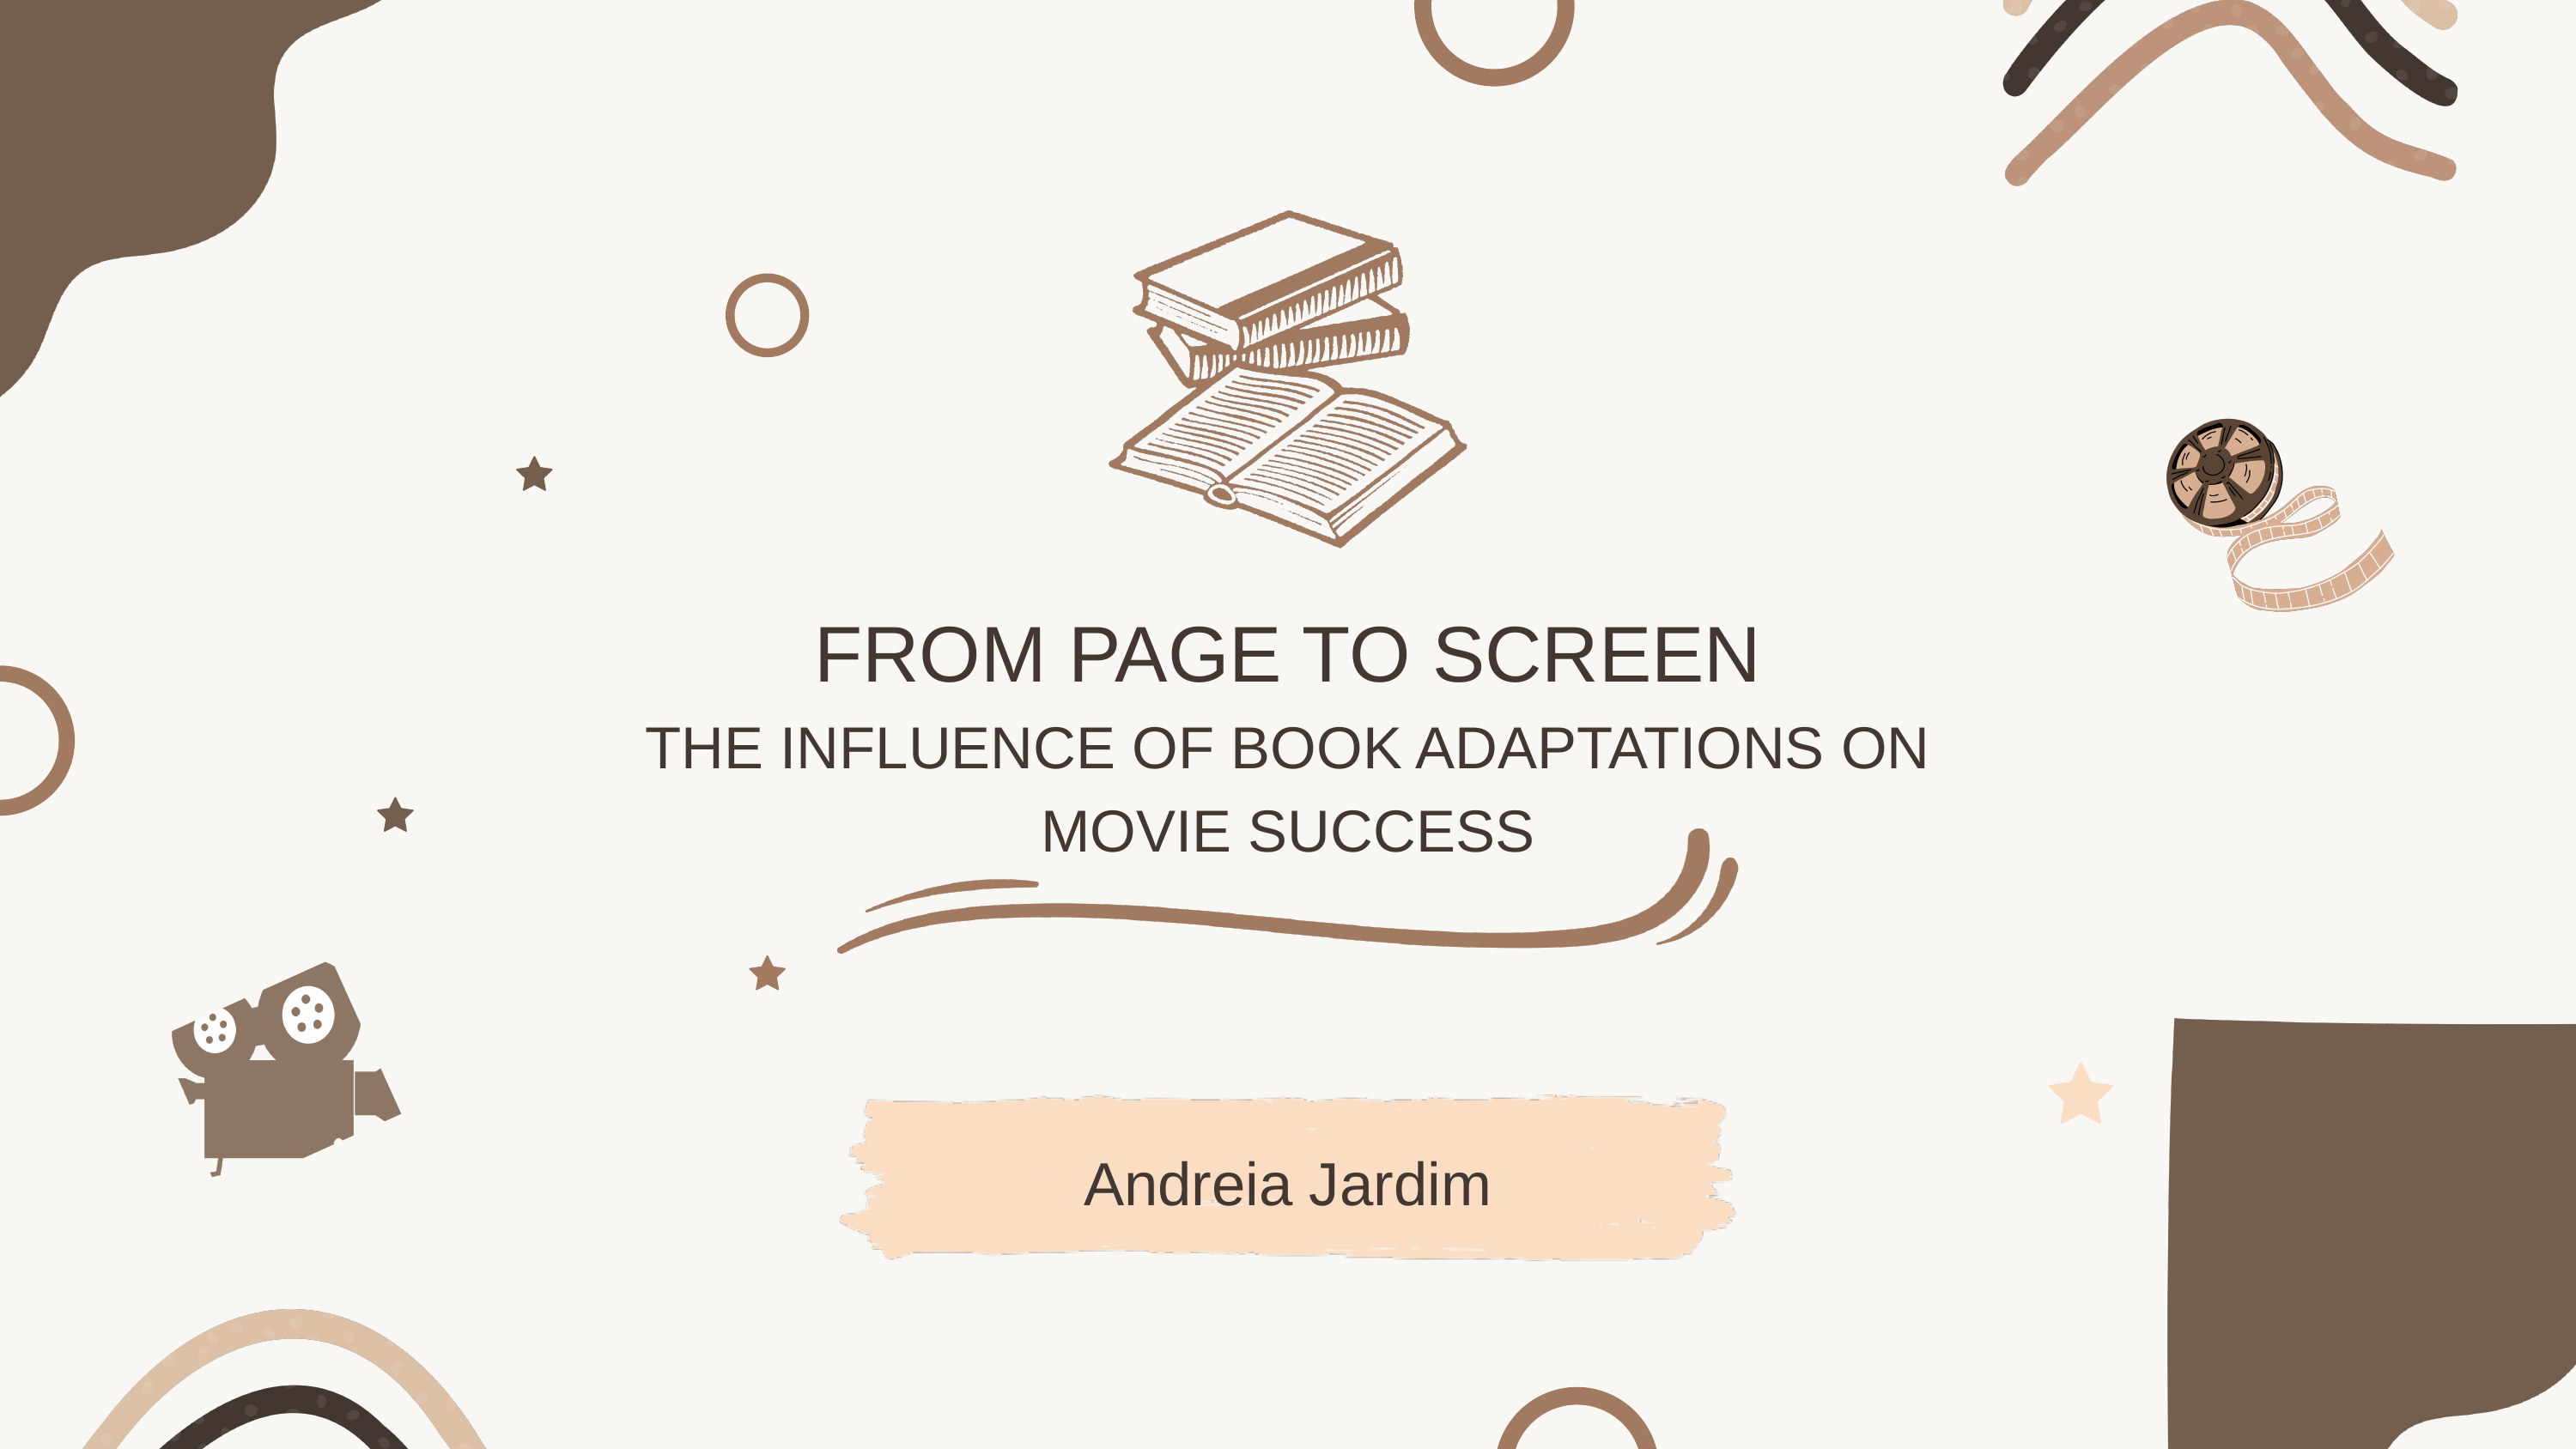

FROM PAGE TO SCREEN
THE INFLUENCE OF BOOK ADAPTATIONS ON MOVIE SUCCESS

Andreia Jardim